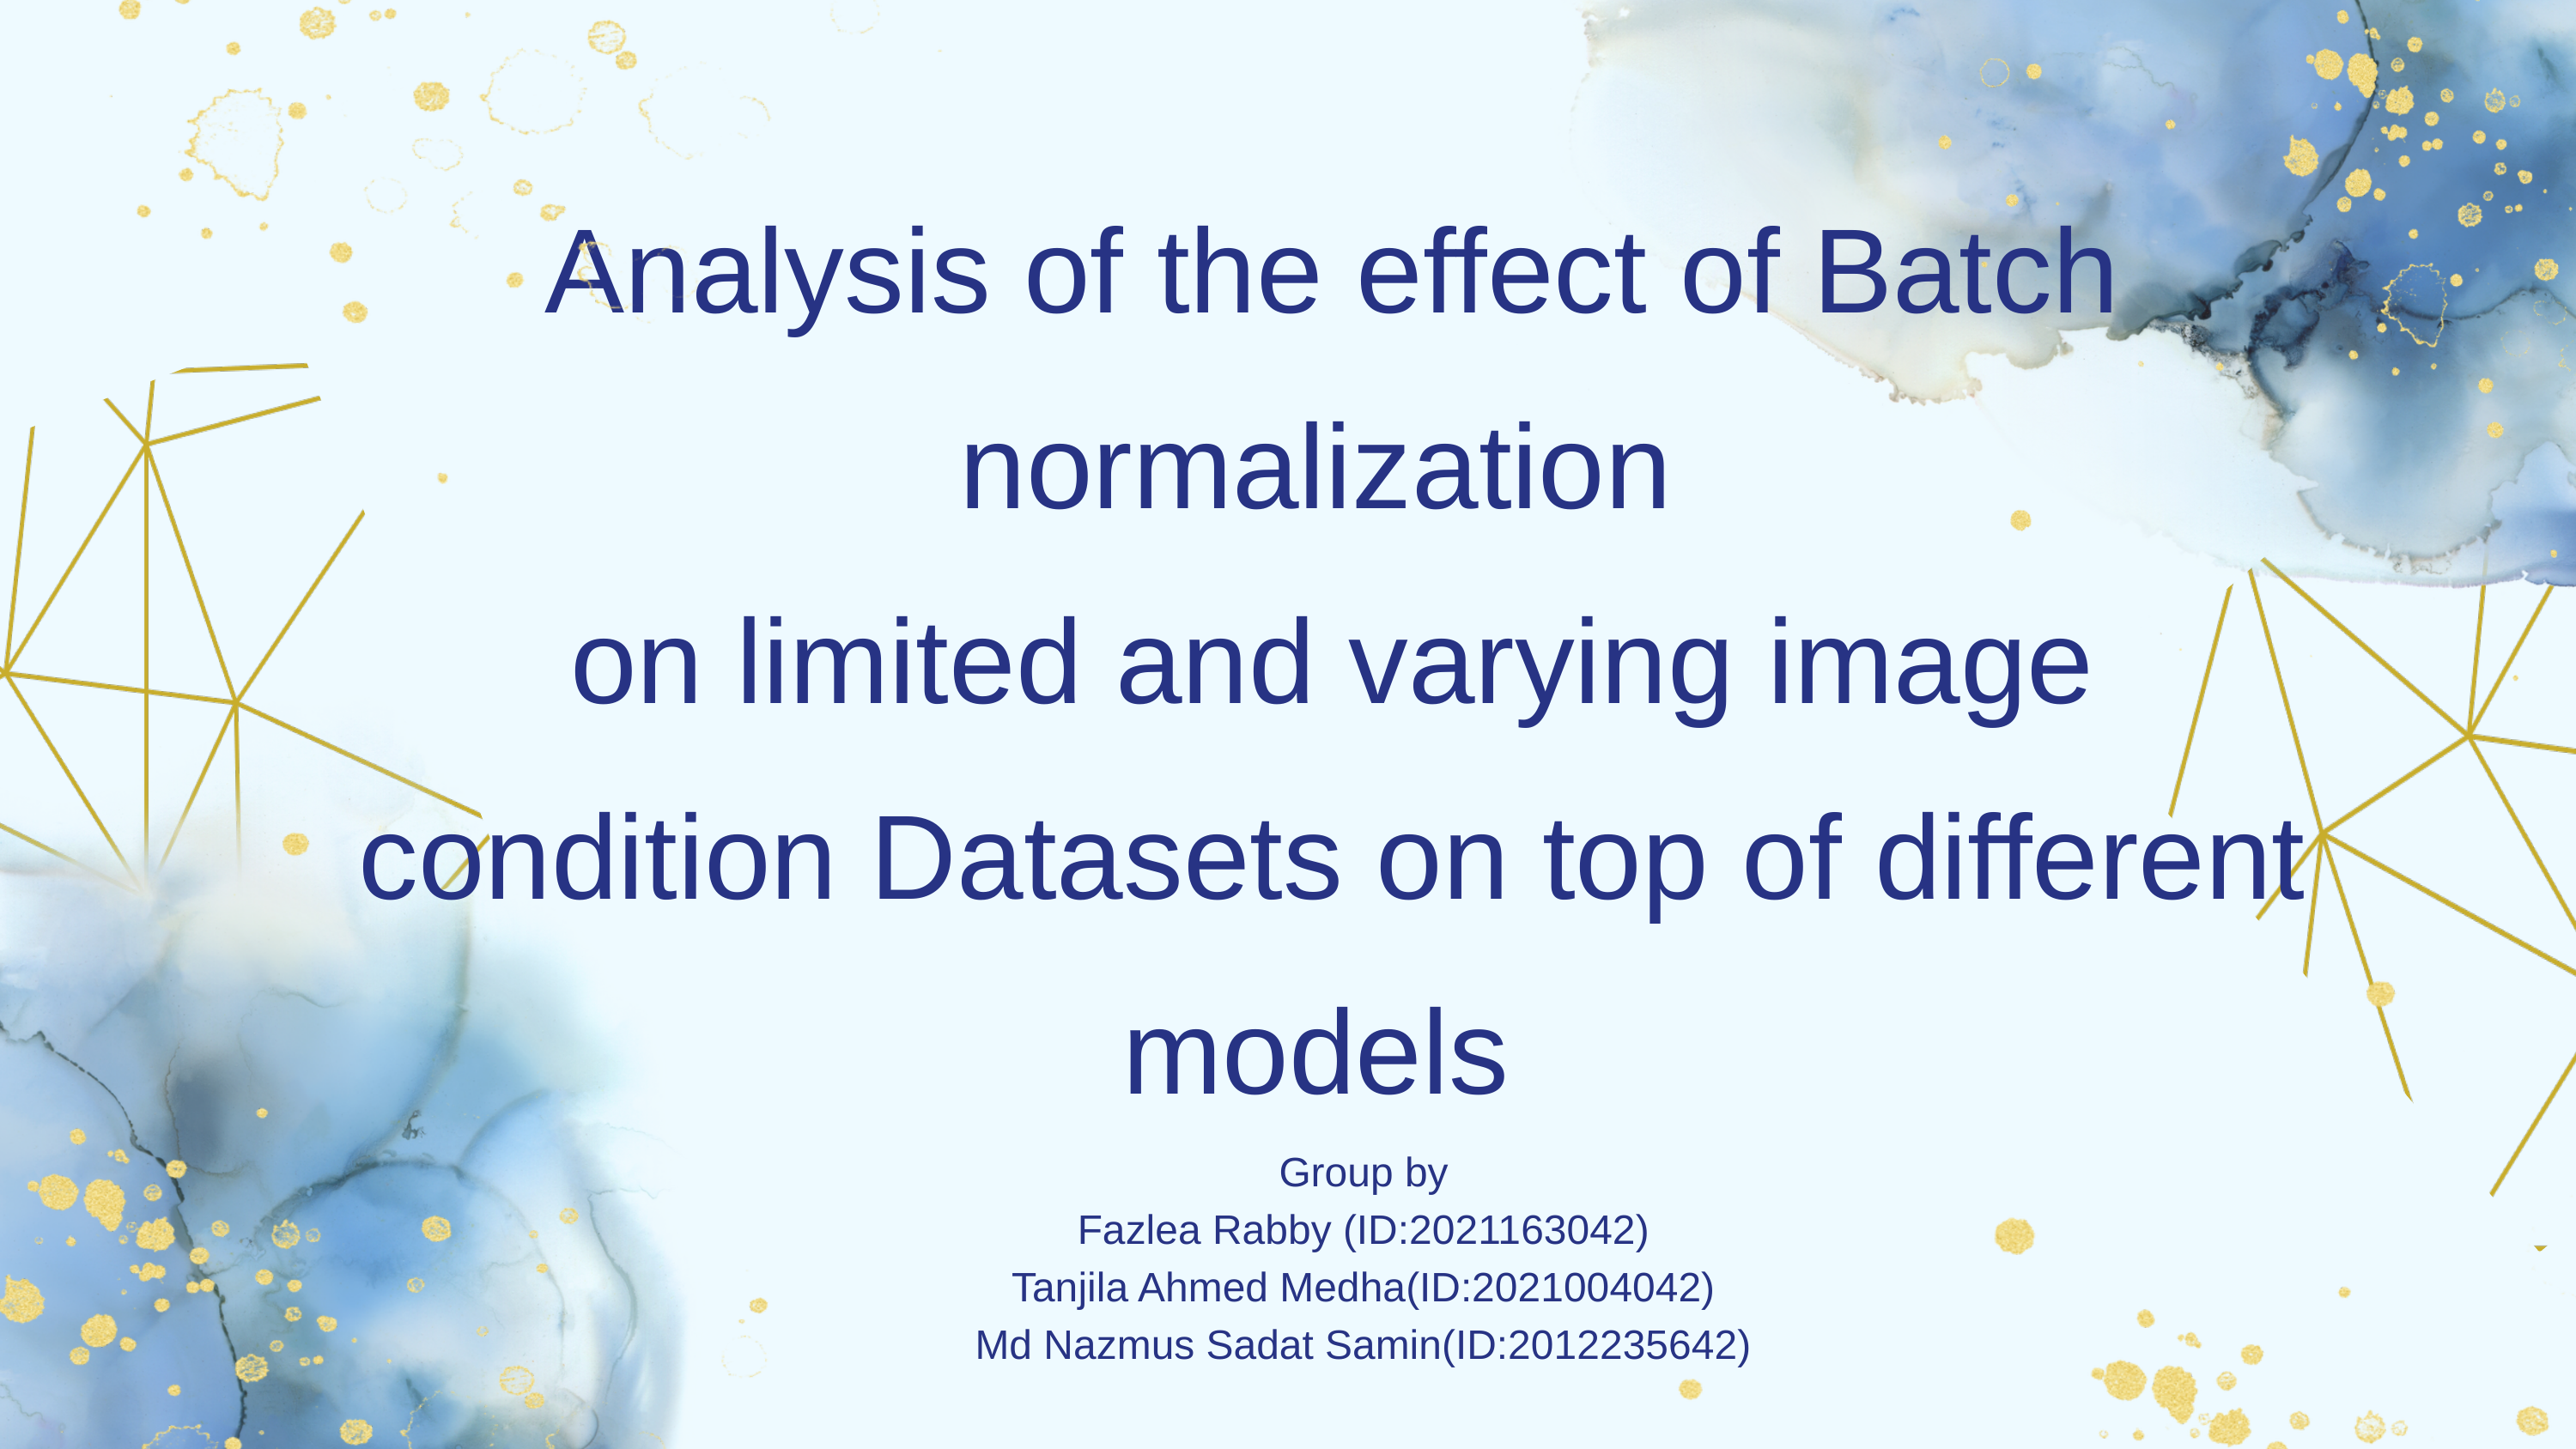

Analysis of the effect of Batch normalization
on limited and varying image condition Datasets on top of different models

Group by
Fazlea Rabby (ID:2021163042)
Tanjila Ahmed Medha(ID:2021004042)
Md Nazmus Sadat Samin(ID:2012235642)